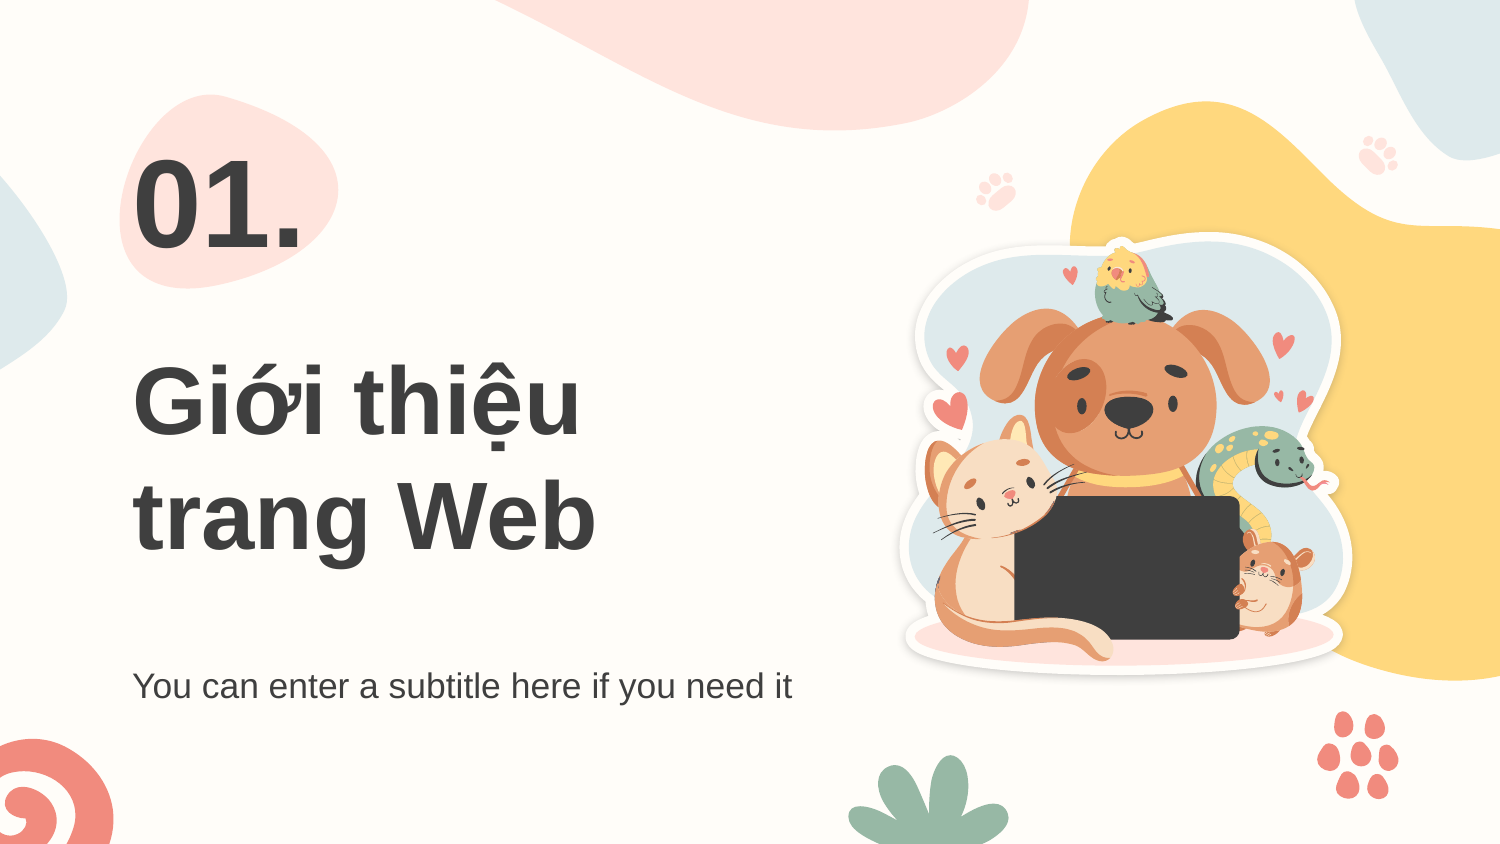

01.

# Giới thiệu trang Web
You can enter a subtitle here if you need it